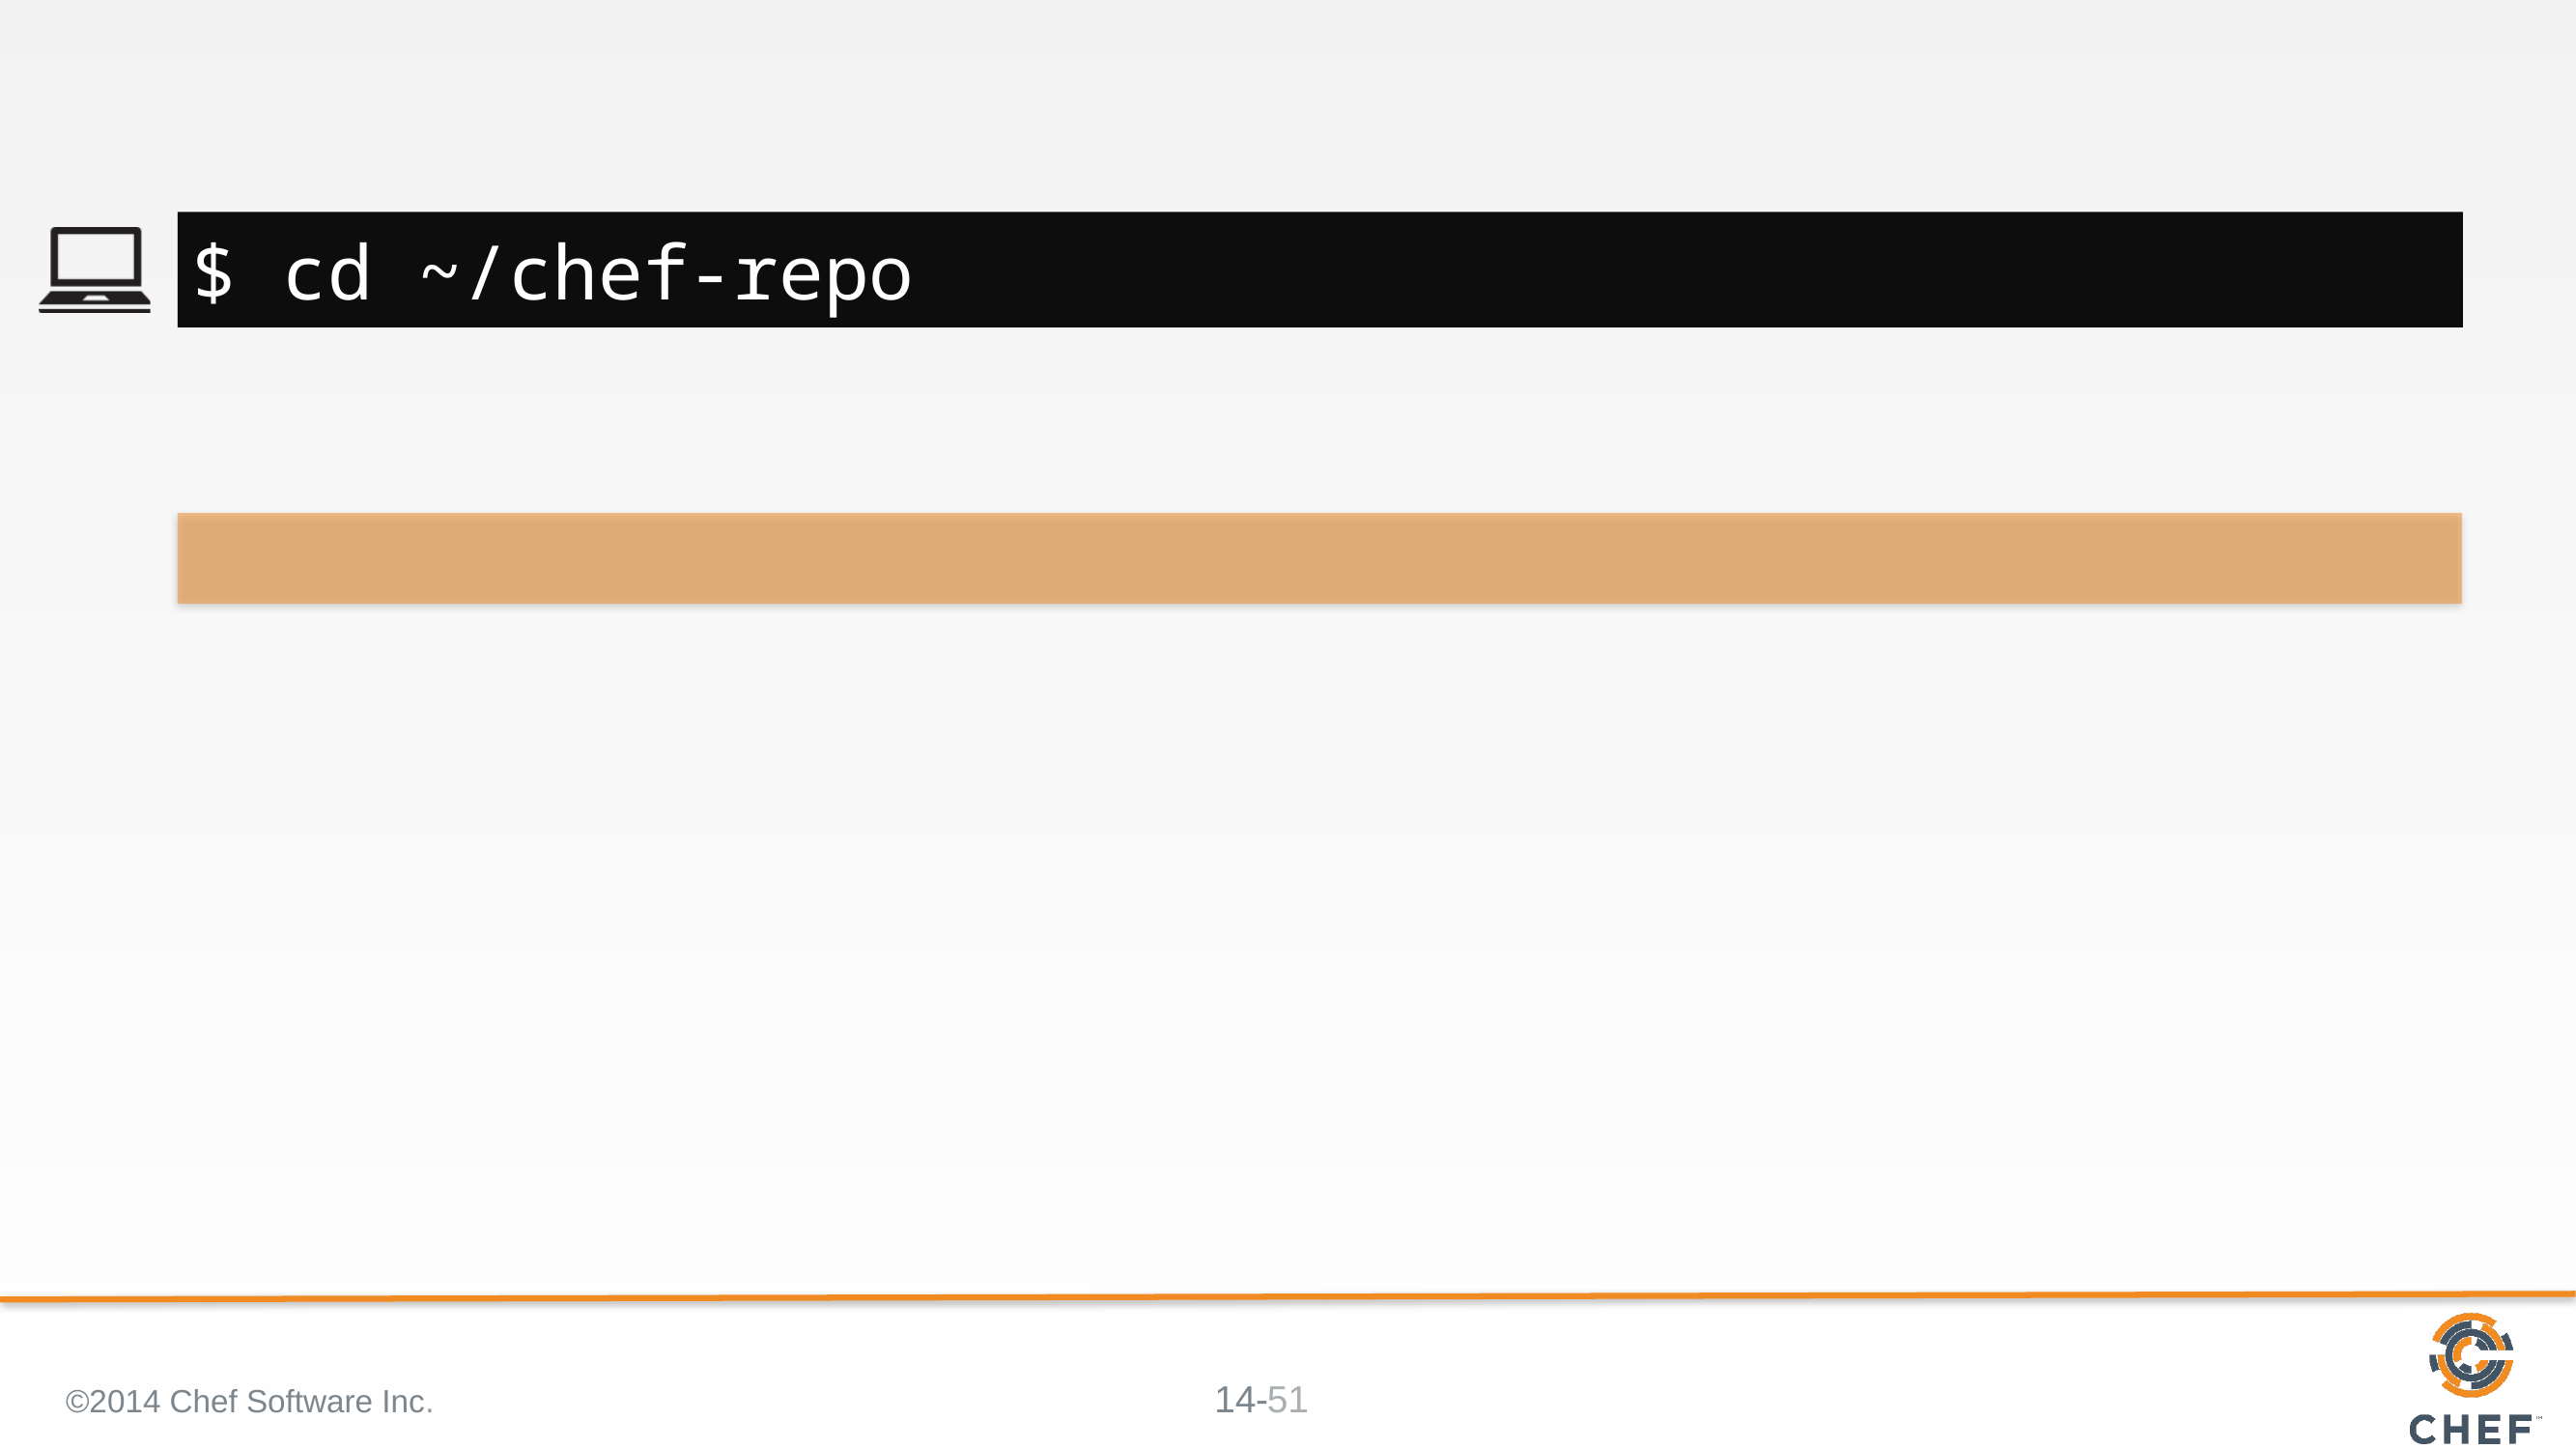

#
$ cd ~/chef-repo

©2014 Chef Software Inc.
51